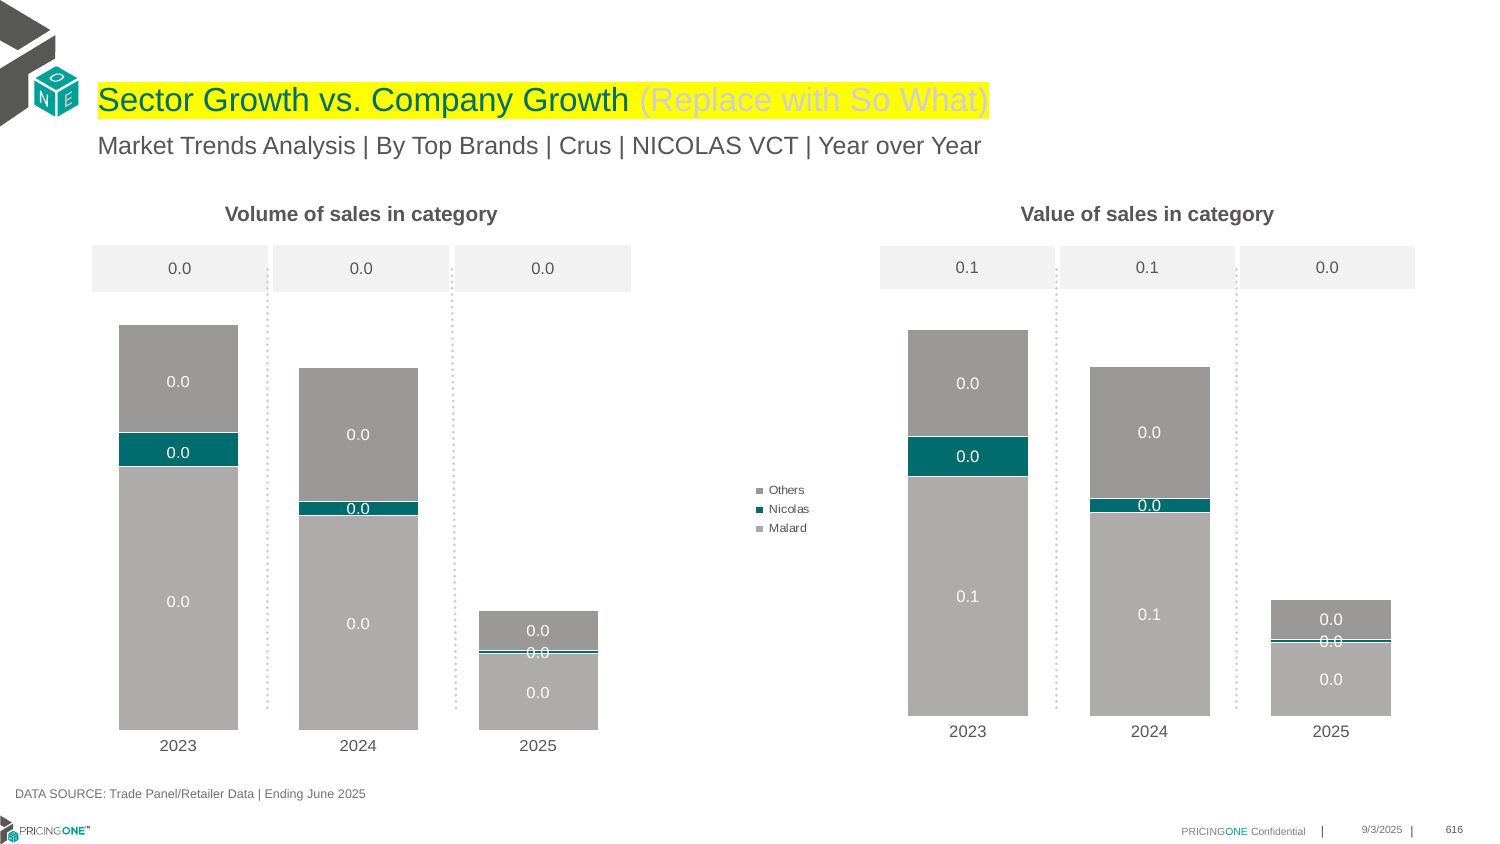

# Sector Growth vs. Company Growth (Replace with So What)
Market Trends Analysis | By Top Brands | Crus | NICOLAS VCT | Year over Year
| Value of sales in category |  |  |
| --- | --- | --- |
| 0.1 | 0.1 | 0.0 |
| Volume of sales in category |  |  |
| --- | --- | --- |
| 0.0 | 0.0 | 0.0 |

### Chart

| Category | Malard | Nicolas | Others |
|---|---|---|---|
| 2023 | 0.080071 | 0.013284 | 0.035768 |
| 2024 | 0.067942 | 0.004962 | 0.044123 |
| 2025 | 0.024686 | 0.000948 | 0.013378 |

### Chart

| Category | Malard | Nicolas | Others |
|---|---|---|---|
| 2023 | 0.002131 | 0.000276 | 0.00087 |
| 2024 | 0.001735 | 0.000116 | 0.001077 |
| 2025 | 0.000623 | 2.3e-05 | 0.000325 |
DATA SOURCE: Trade Panel/Retailer Data | Ending June 2025

9/3/2025
616